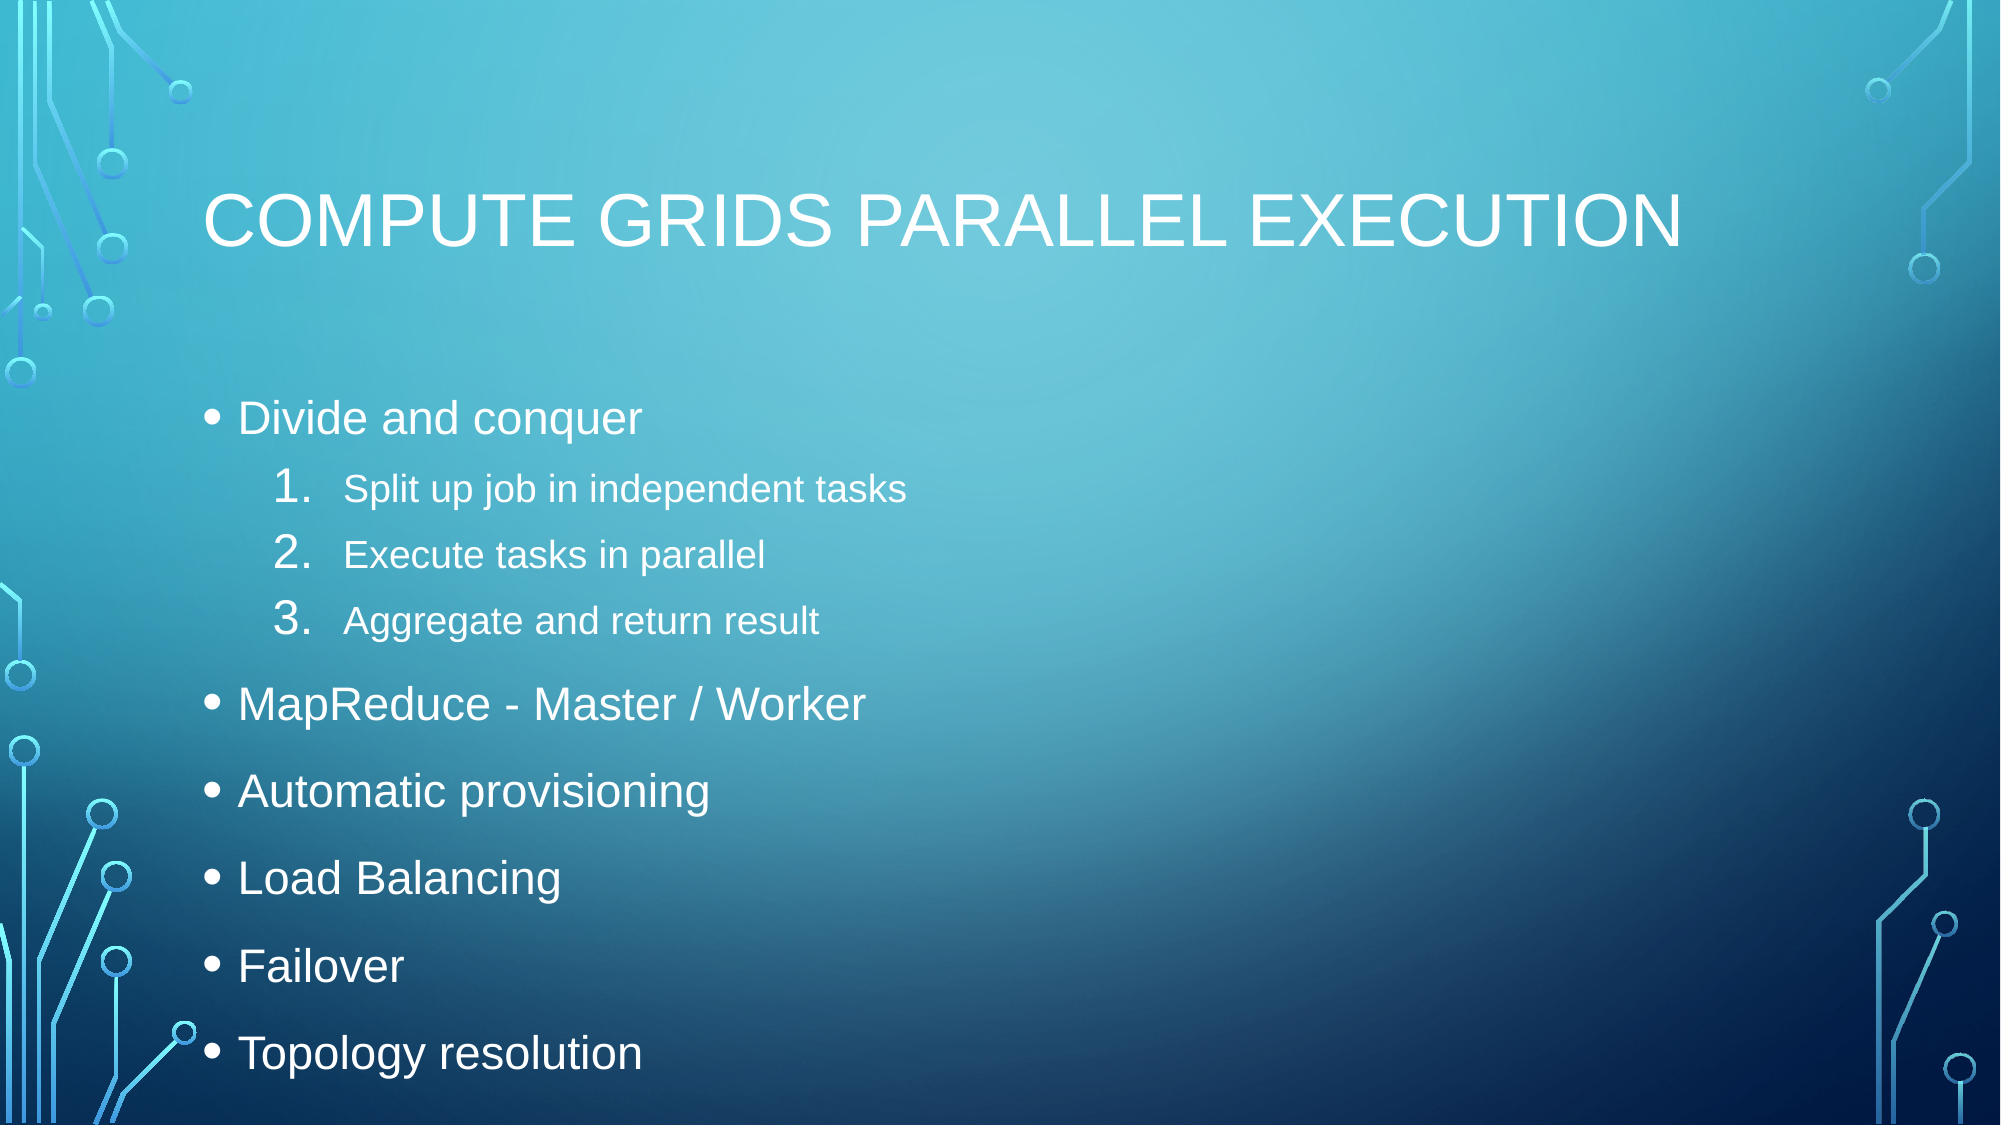

# Compute Grids Parallel execution
Divide and conquer
Split up job in independent tasks
Execute tasks in parallel
Aggregate and return result
MapReduce - Master / Worker
Automatic provisioning
Load Balancing
Failover
Topology resolution